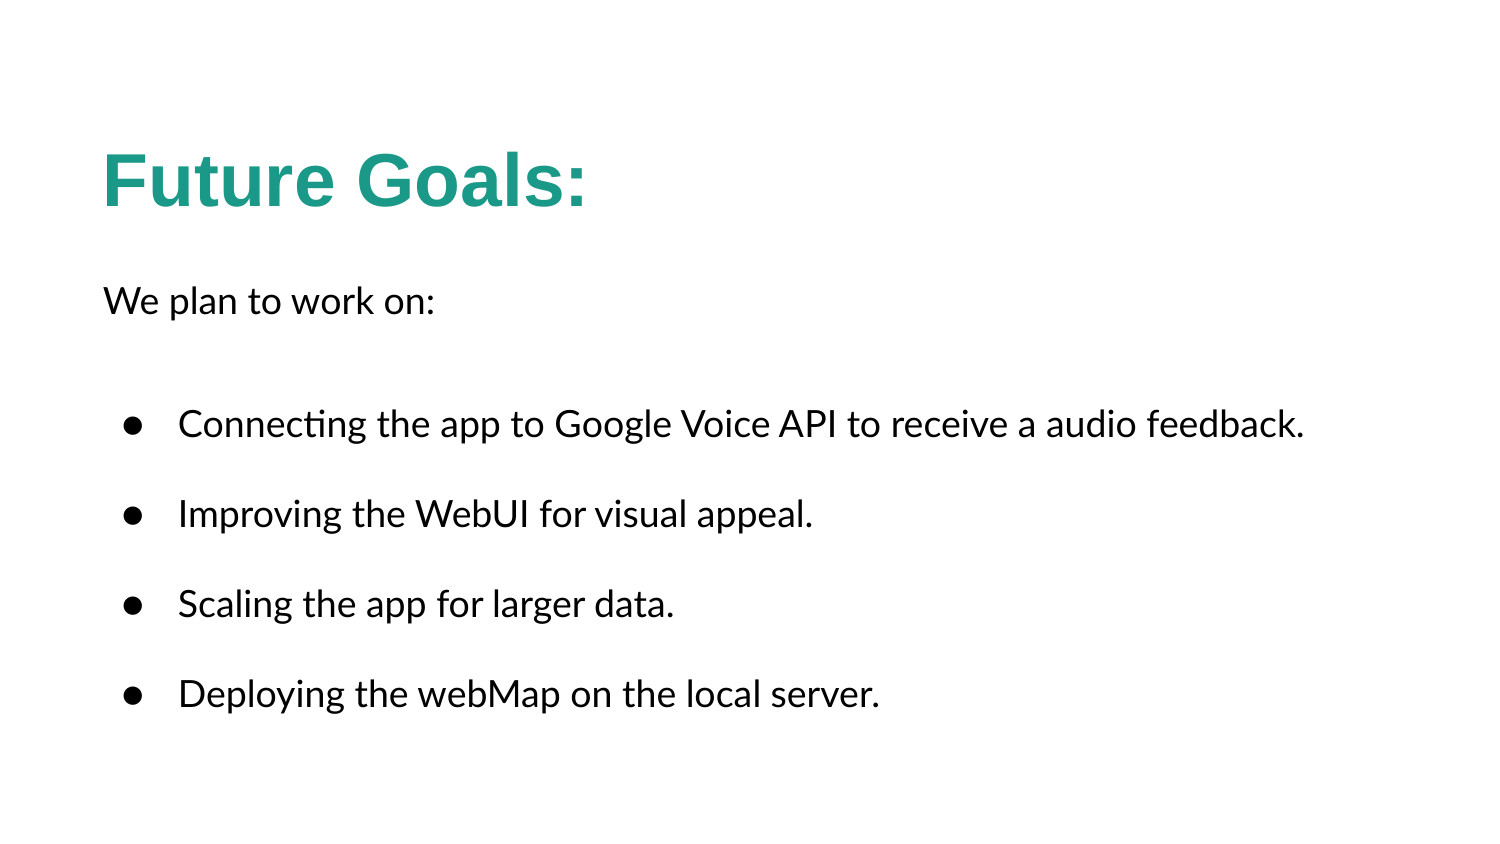

Future Goals:
We plan to work on:
Connecting the app to Google Voice API to receive a audio feedback.
Improving the WebUI for visual appeal.
Scaling the app for larger data.
Deploying the webMap on the local server.